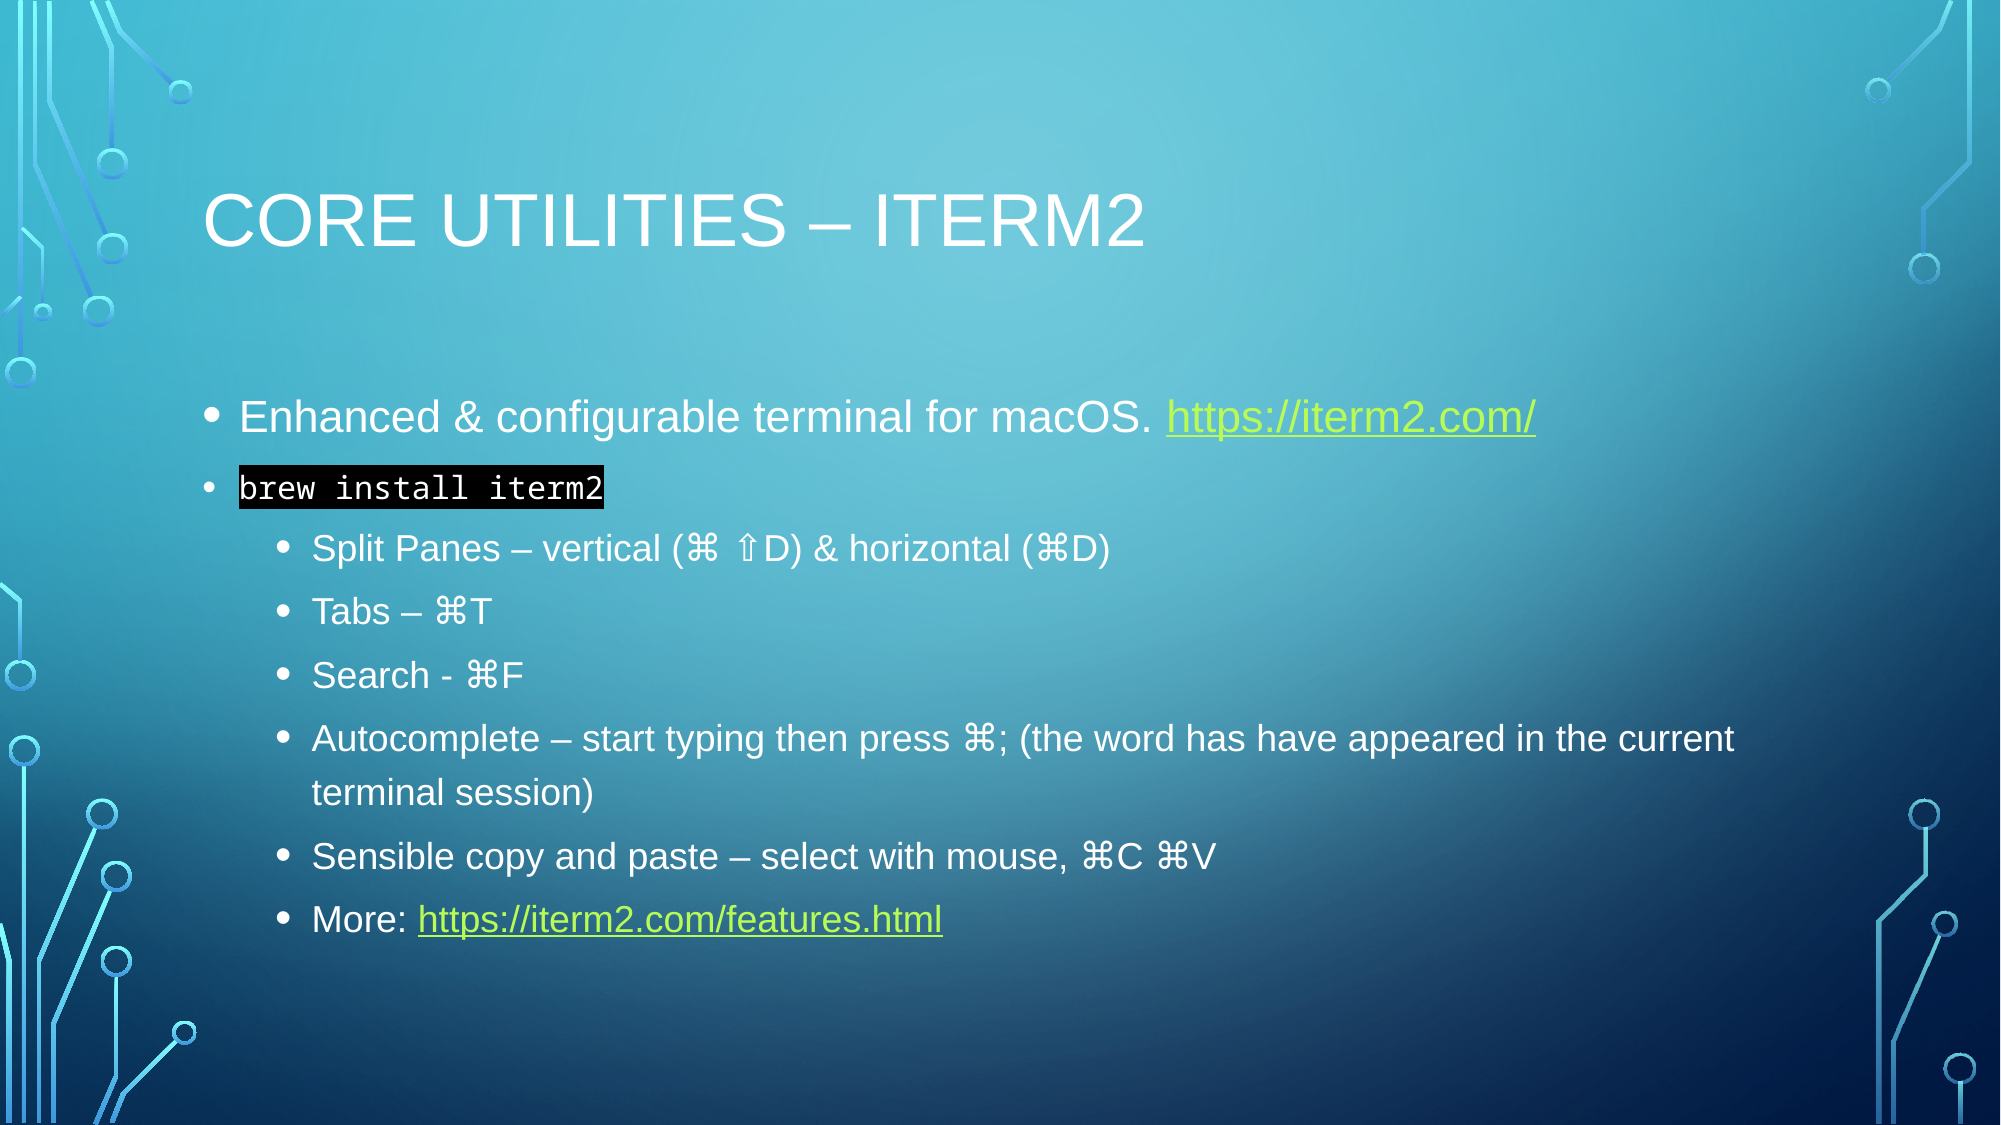

# Core Utilities – iTerm2

Enhanced & configurable terminal for macOS. https://iterm2.com/
brew install iterm2
Split Panes – vertical (⌘ ⇧D) & horizontal (⌘D)
Tabs – ⌘T
Search - ⌘F
Autocomplete – start typing then press ⌘; (the word has have appeared in the current terminal session)
Sensible copy and paste – select with mouse, ⌘C ⌘V
More: https://iterm2.com/features.html